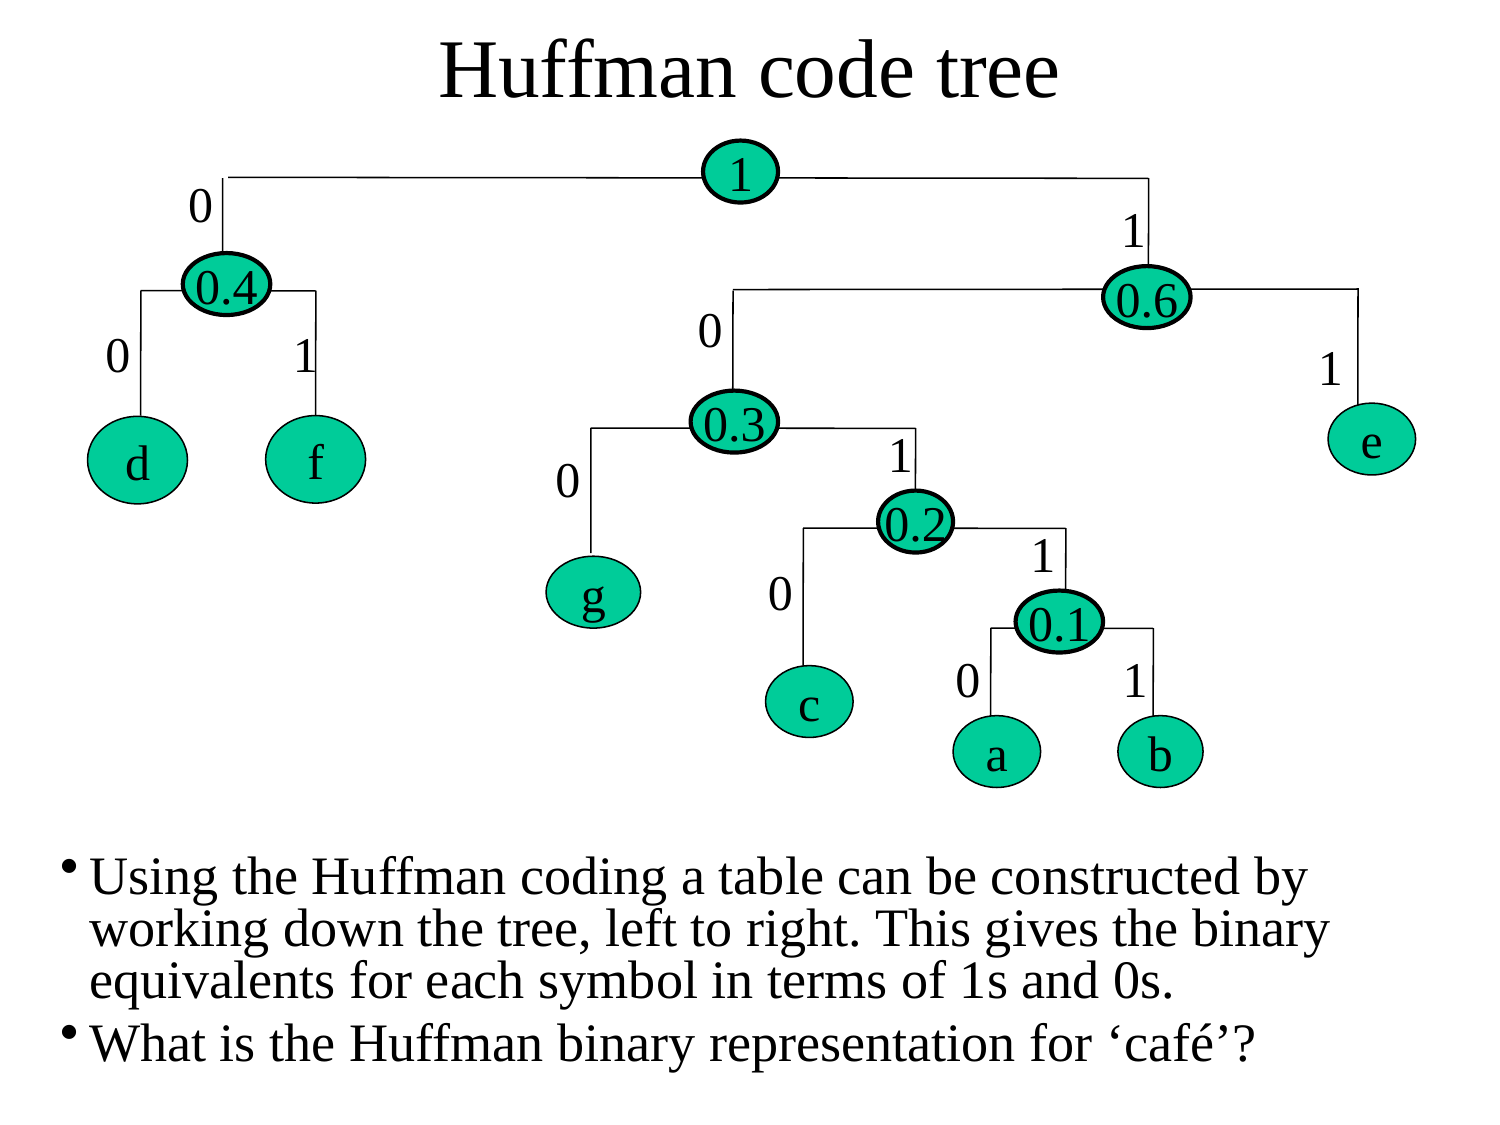

# Huffman code tree
1
0

1
0.4
0.6

0

0
1
1
0.3
e
f
1
d

0
0.2
1

0
g
0.1

0
1
c
a
b
Using the Huffman coding a table can be constructed by working down the tree, left to right. This gives the binary equivalents for each symbol in terms of 1s and 0s.
What is the Huffman binary representation for ‘café’?
70